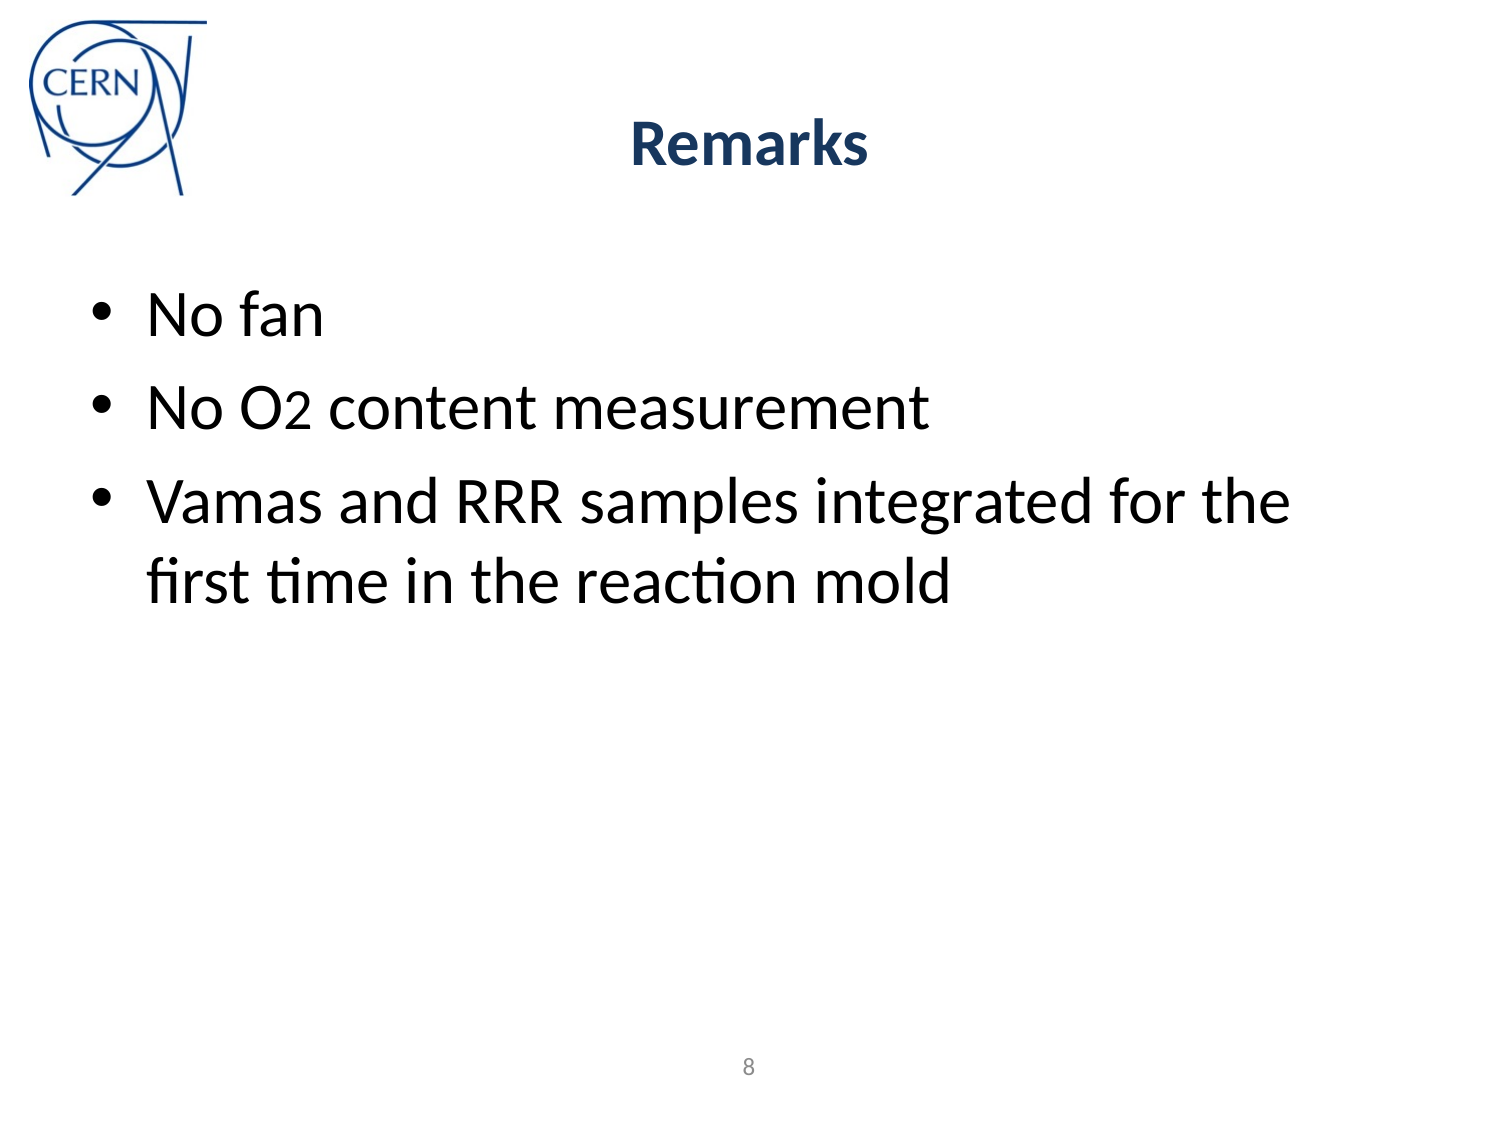

# Remarks
No fan
No O2 content measurement
Vamas and RRR samples integrated for the first time in the reaction mold
8